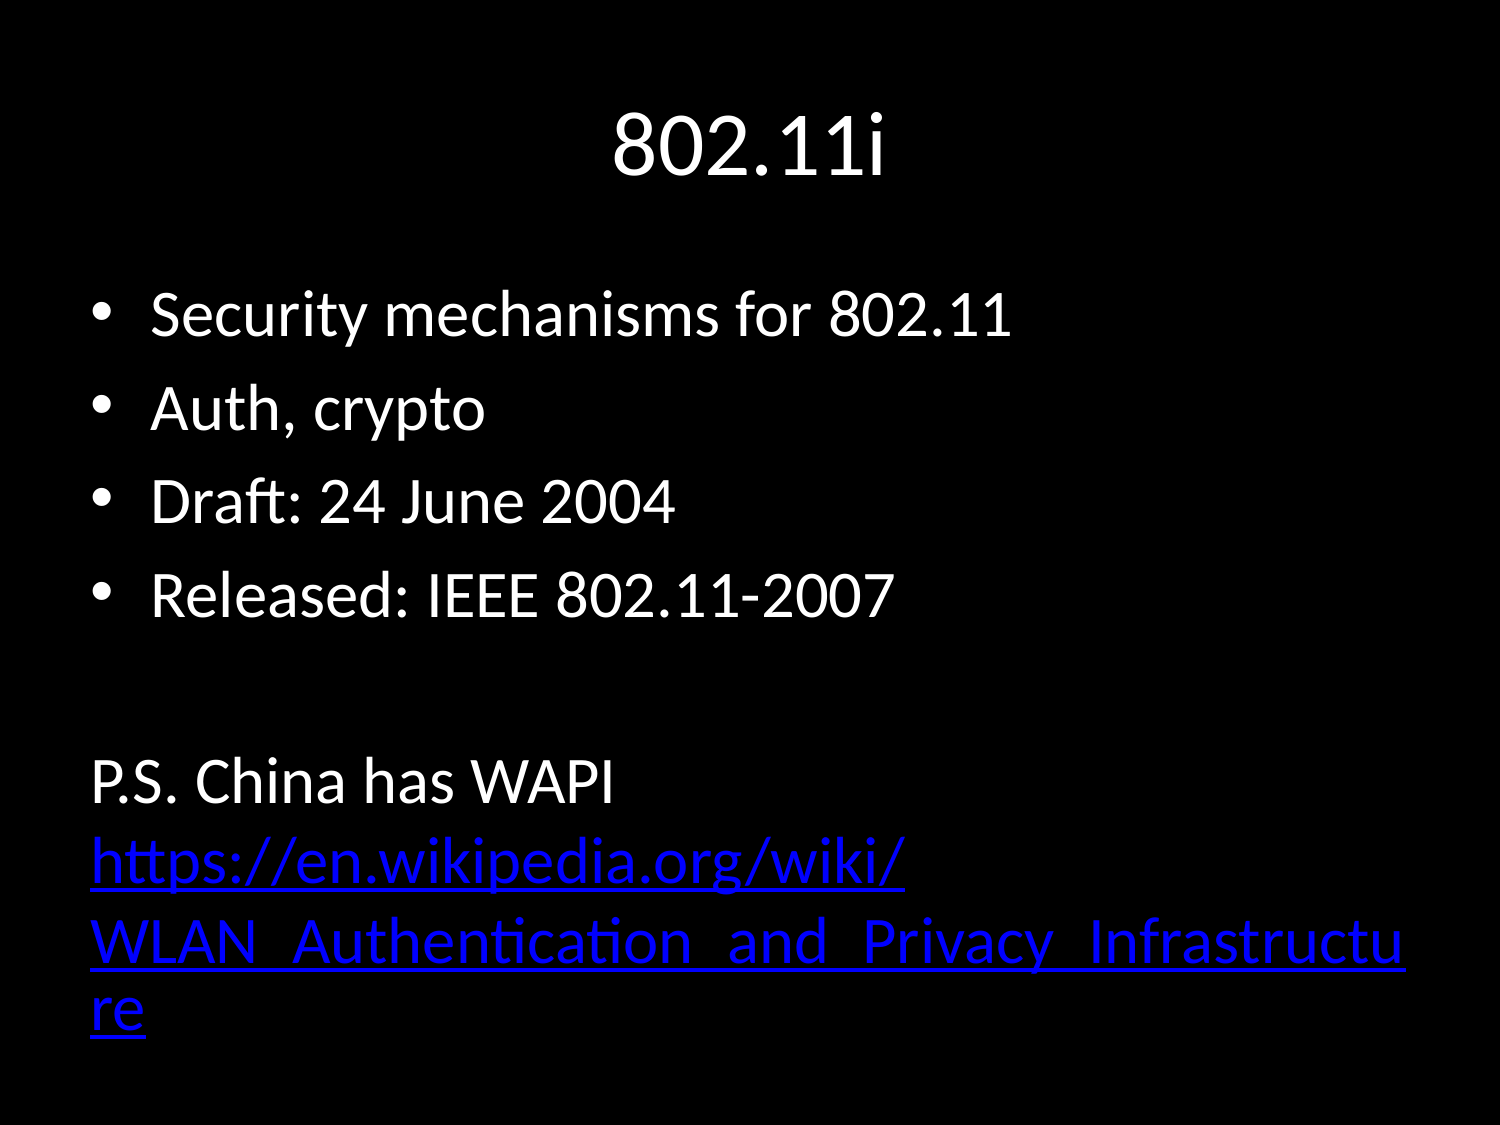

# 802.11i
Security mechanisms for 802.11
Auth, crypto
Draft: 24 June 2004
Released: IEEE 802.11-2007

P.S. China has WAPI https://en.wikipedia.org/wiki/WLAN_Authentication_and_Privacy_Infrastructure